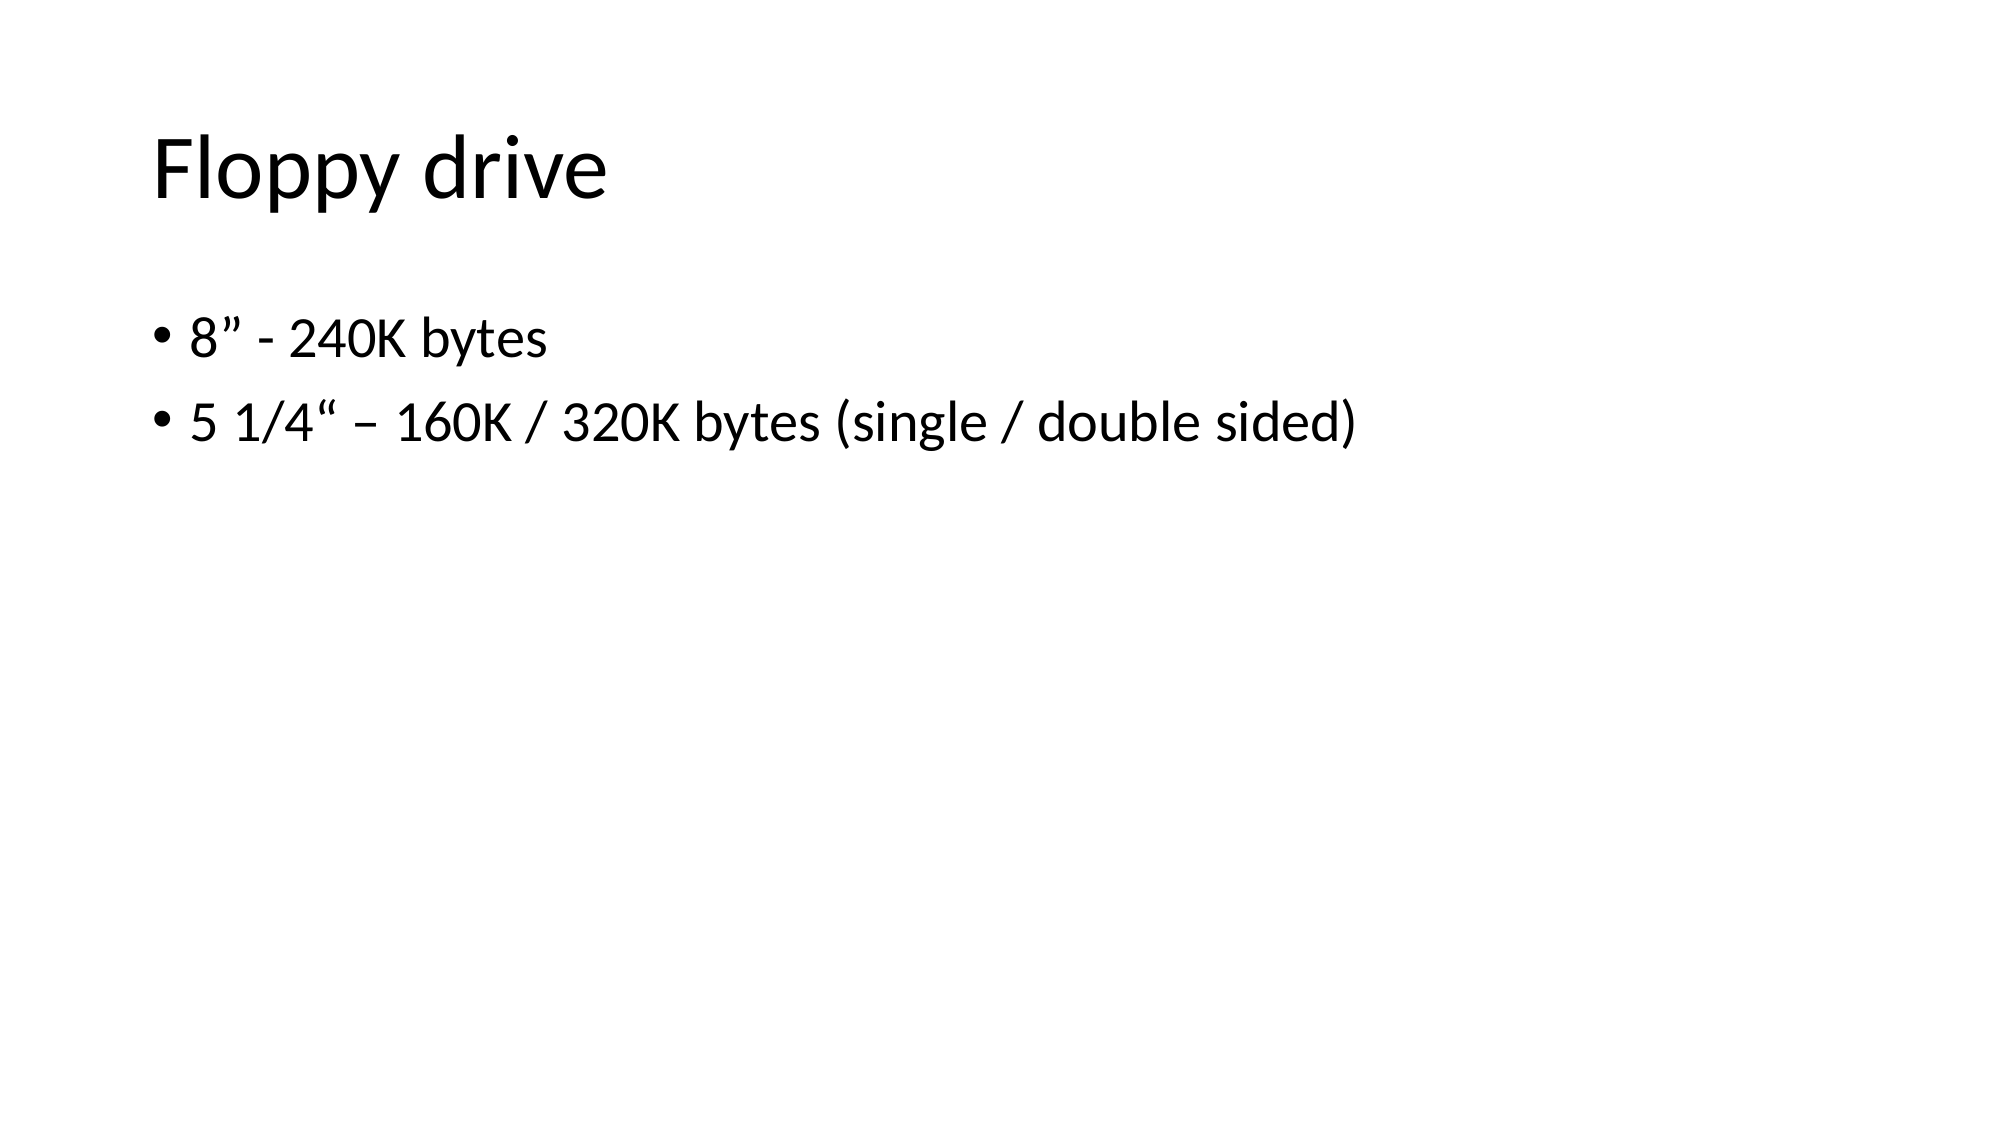

# Floppy drive
8” - 240K bytes
5 1/4“ – 160K / 320K bytes (single / double sided)